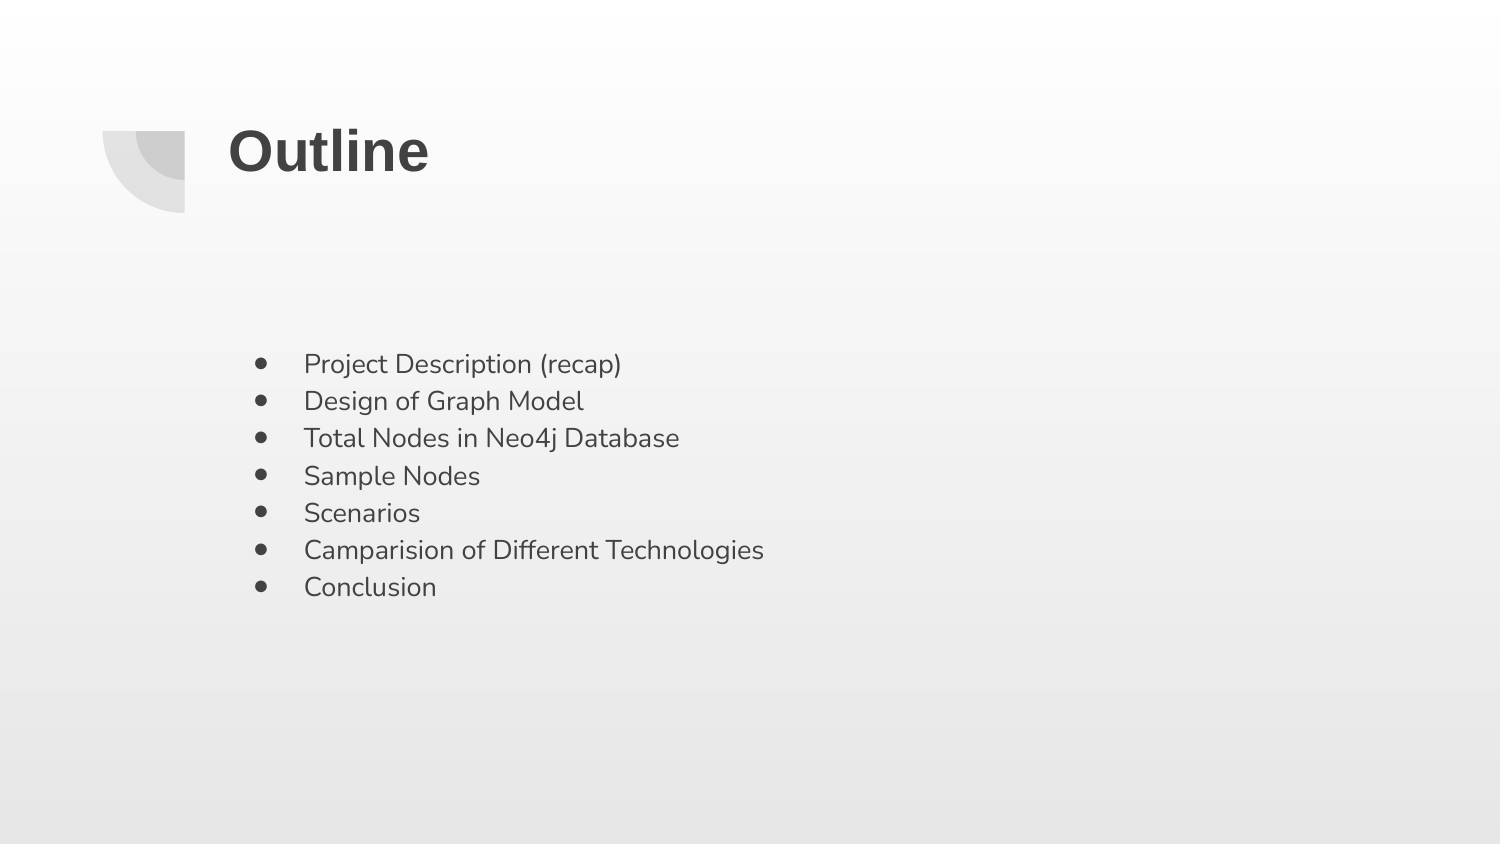

# Outline
Project Description (recap)
Design of Graph Model
Total Nodes in Neo4j Database
Sample Nodes
Scenarios
Camparision of Different Technologies
Conclusion